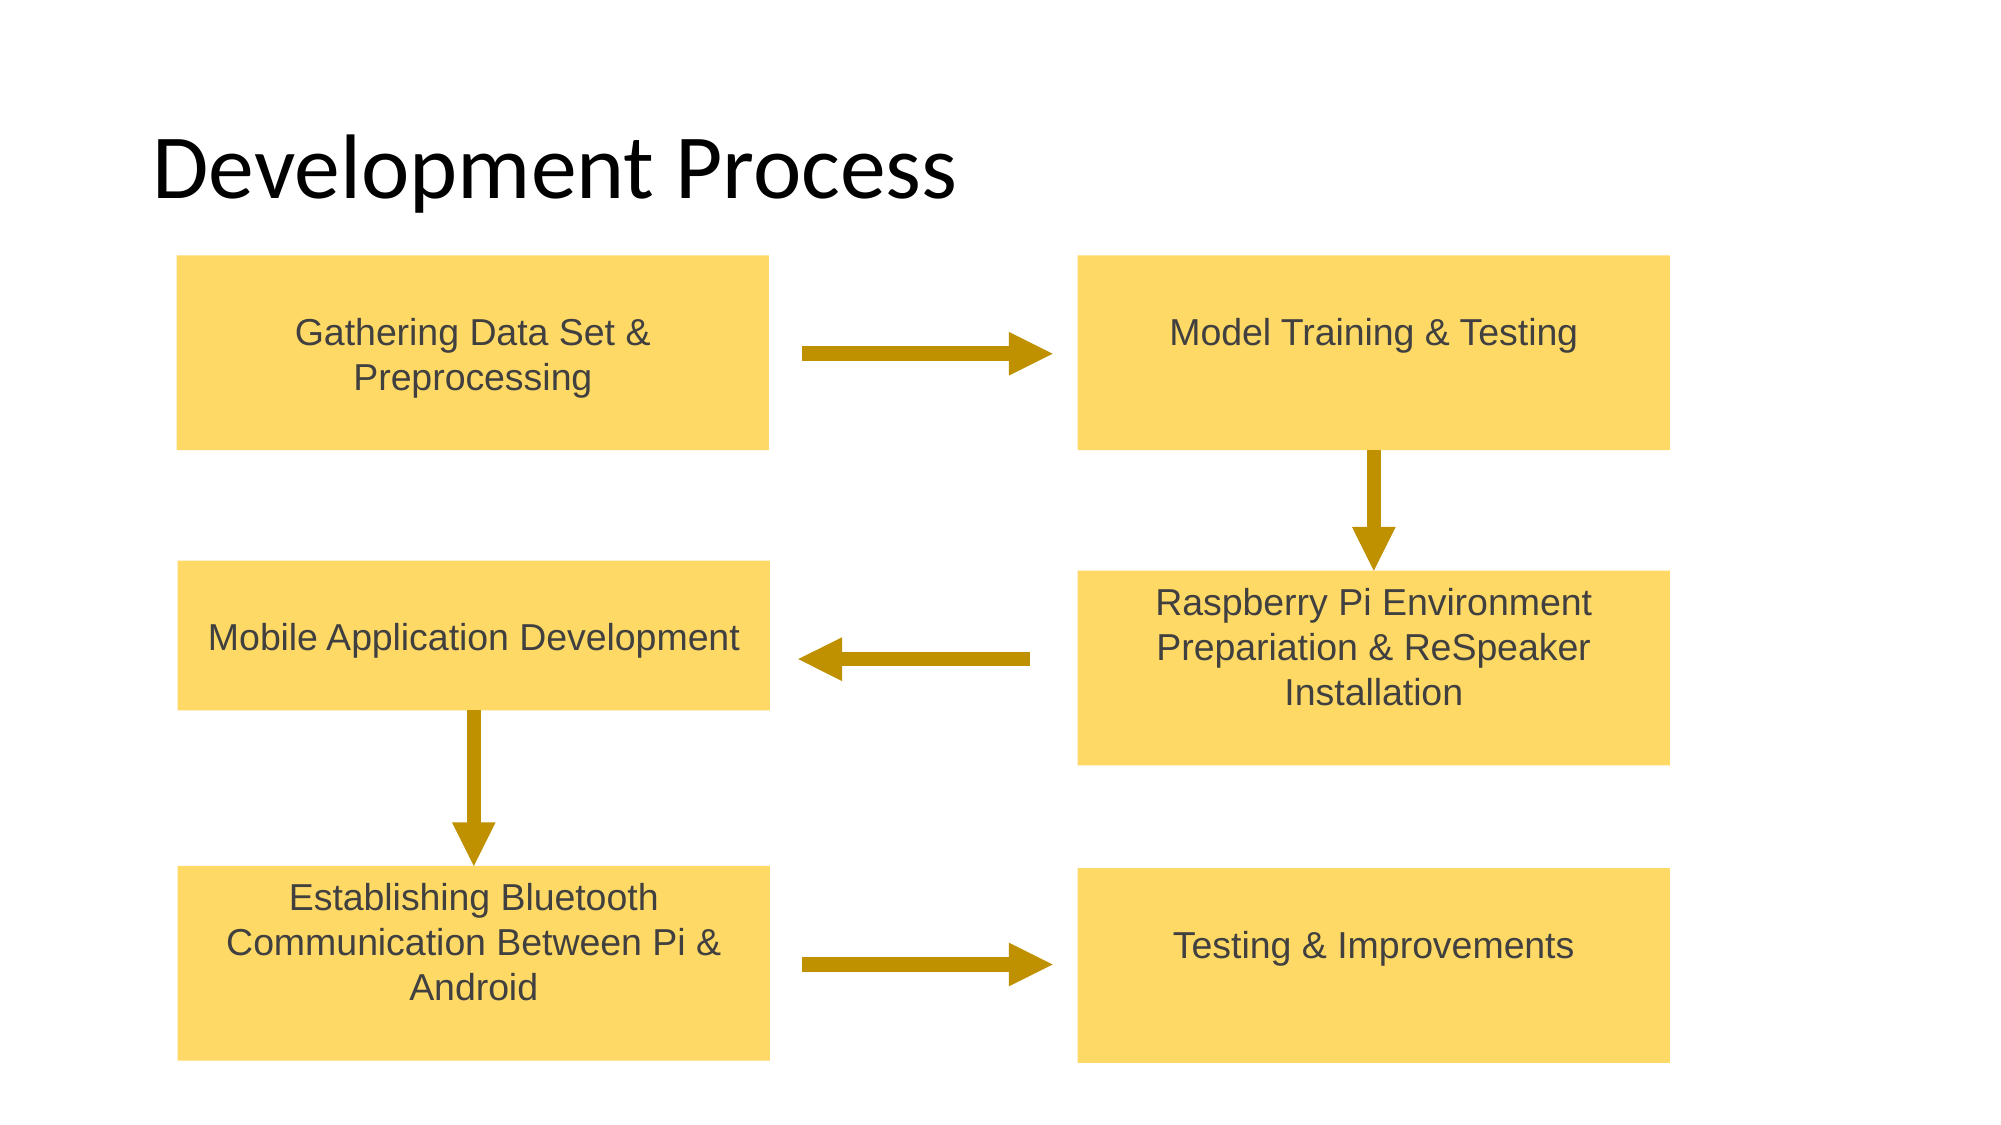

# Development Process

Model Training & Testing

Gathering Data Set & Preprocessing

Mobile Application Development

Raspberry Pi Environment Prepariation & ReSpeaker Installation

Establishing Bluetooth Communication Between Pi & Android

Testing & Improvements